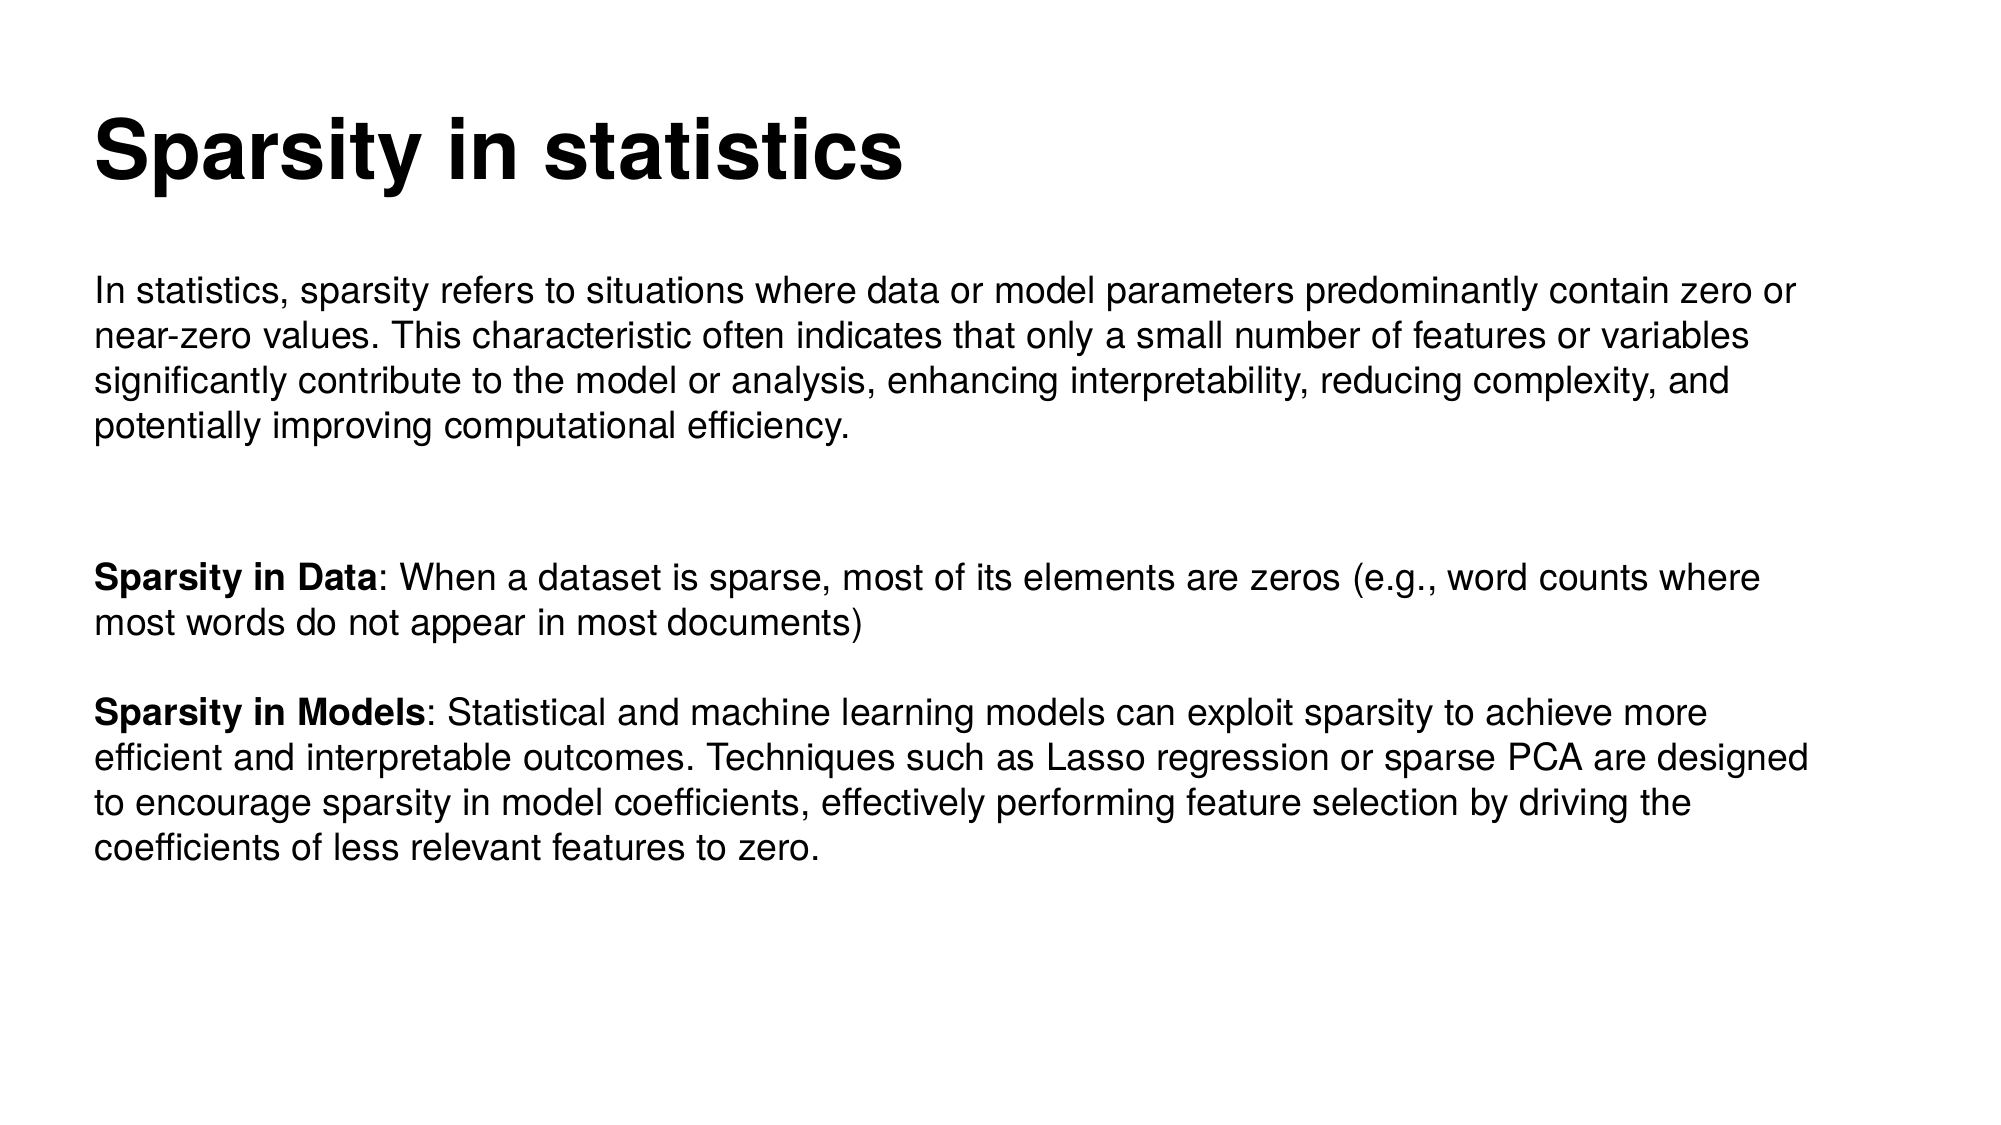

Sparsity in statistics
In statistics, sparsity refers to situations where data or model parameters predominantly contain zero or near-zero values. This characteristic often indicates that only a small number of features or variables significantly contribute to the model or analysis, enhancing interpretability, reducing complexity, and potentially improving computational efficiency.
Sparsity in Data: When a dataset is sparse, most of its elements are zeros (e.g., word counts where most words do not appear in most documents)

Sparsity in Models: Statistical and machine learning models can exploit sparsity to achieve more efficient and interpretable outcomes. Techniques such as Lasso regression or sparse PCA are designed to encourage sparsity in model coefficients, effectively performing feature selection by driving the coefficients of less relevant features to zero.